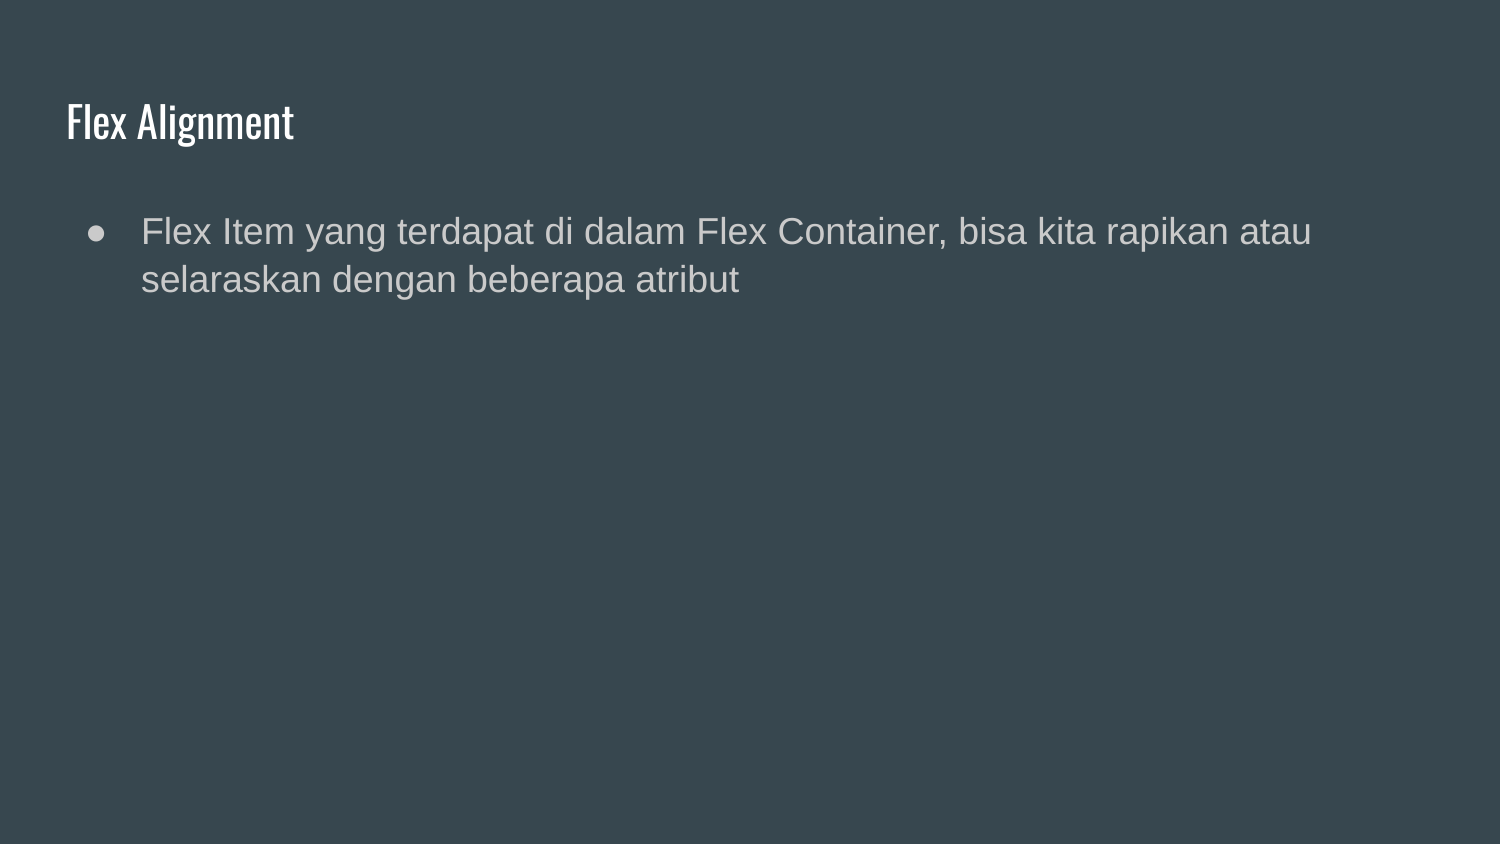

# Flex Alignment
Flex Item yang terdapat di dalam Flex Container, bisa kita rapikan atau selaraskan dengan beberapa atribut